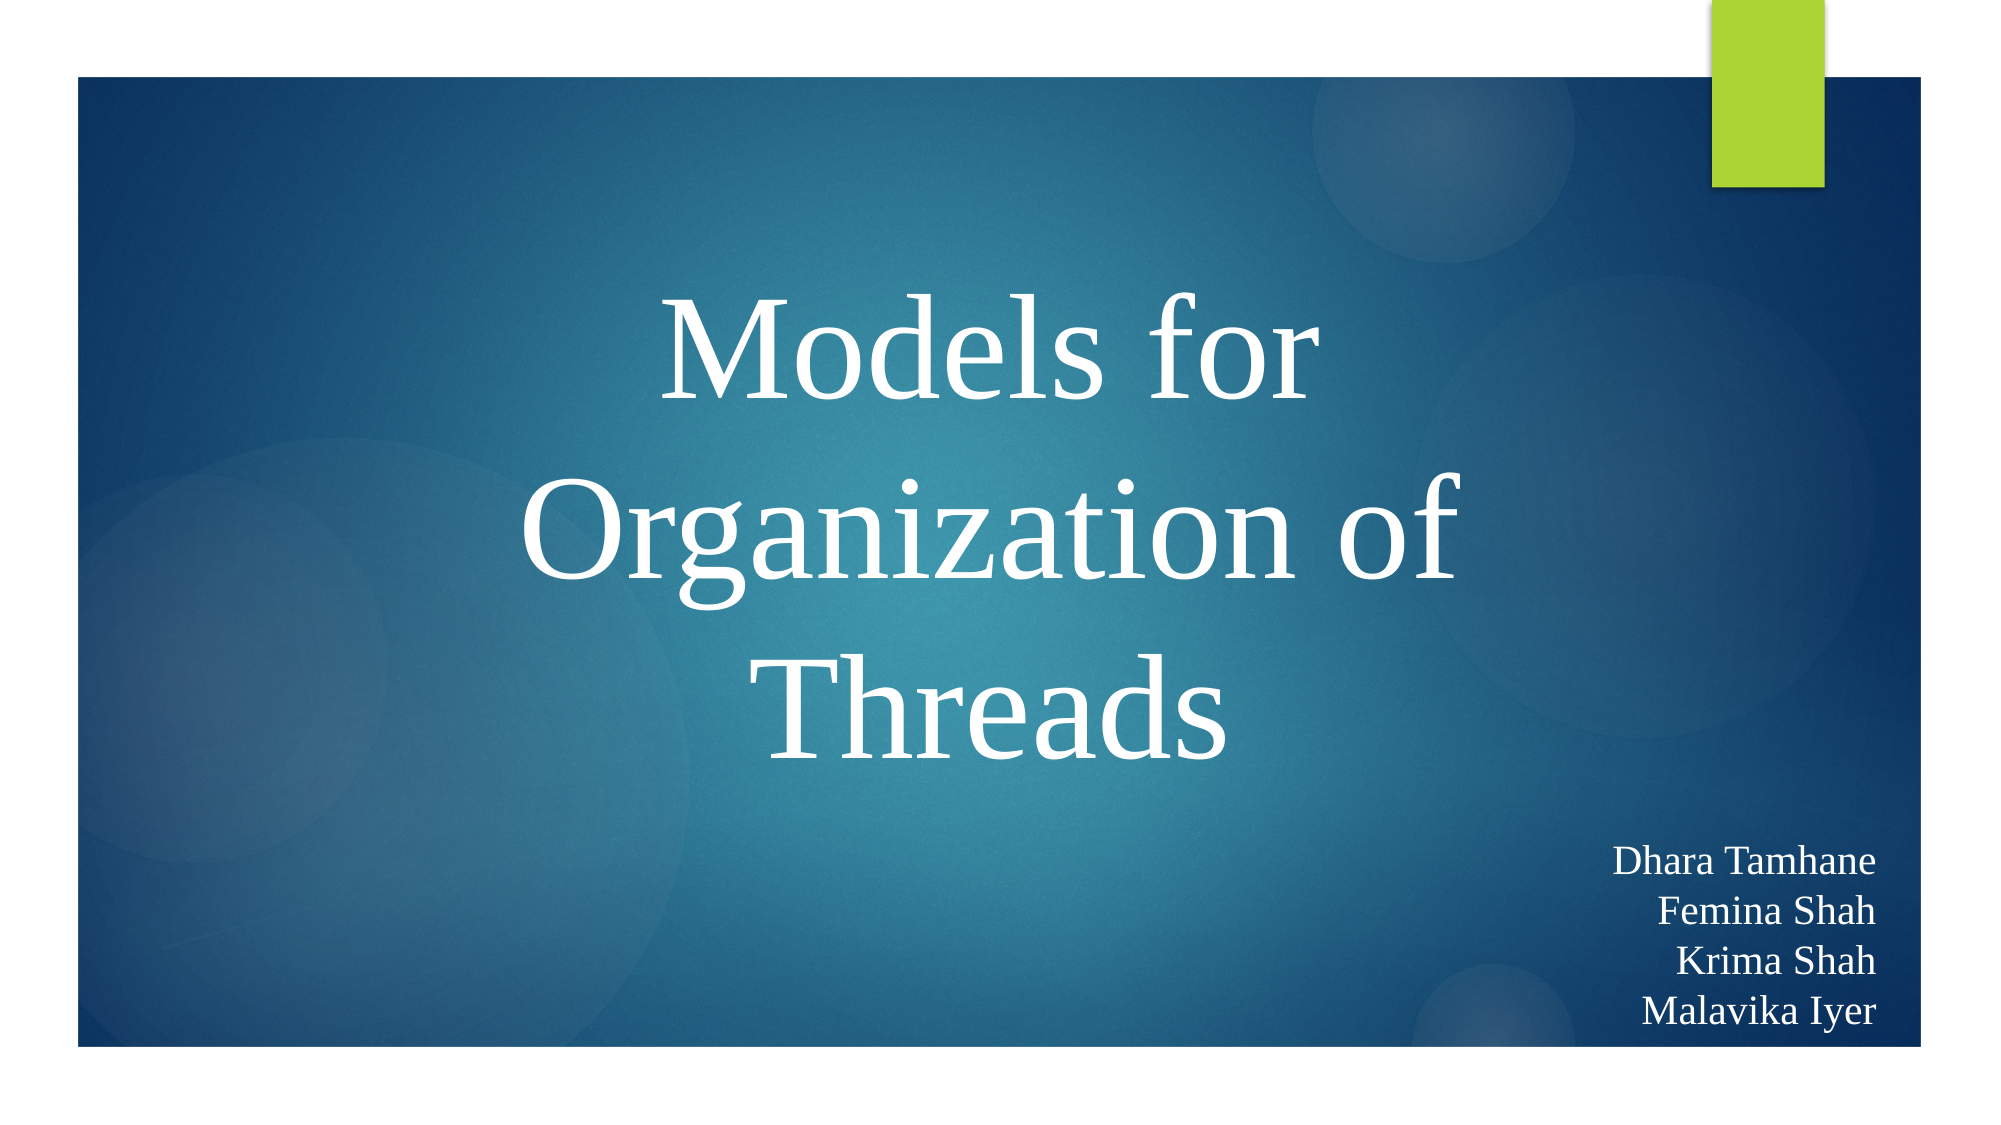

Models for Organization of Threads
Dhara Tamhane
Femina Shah
Krima Shah
Malavika Iyer